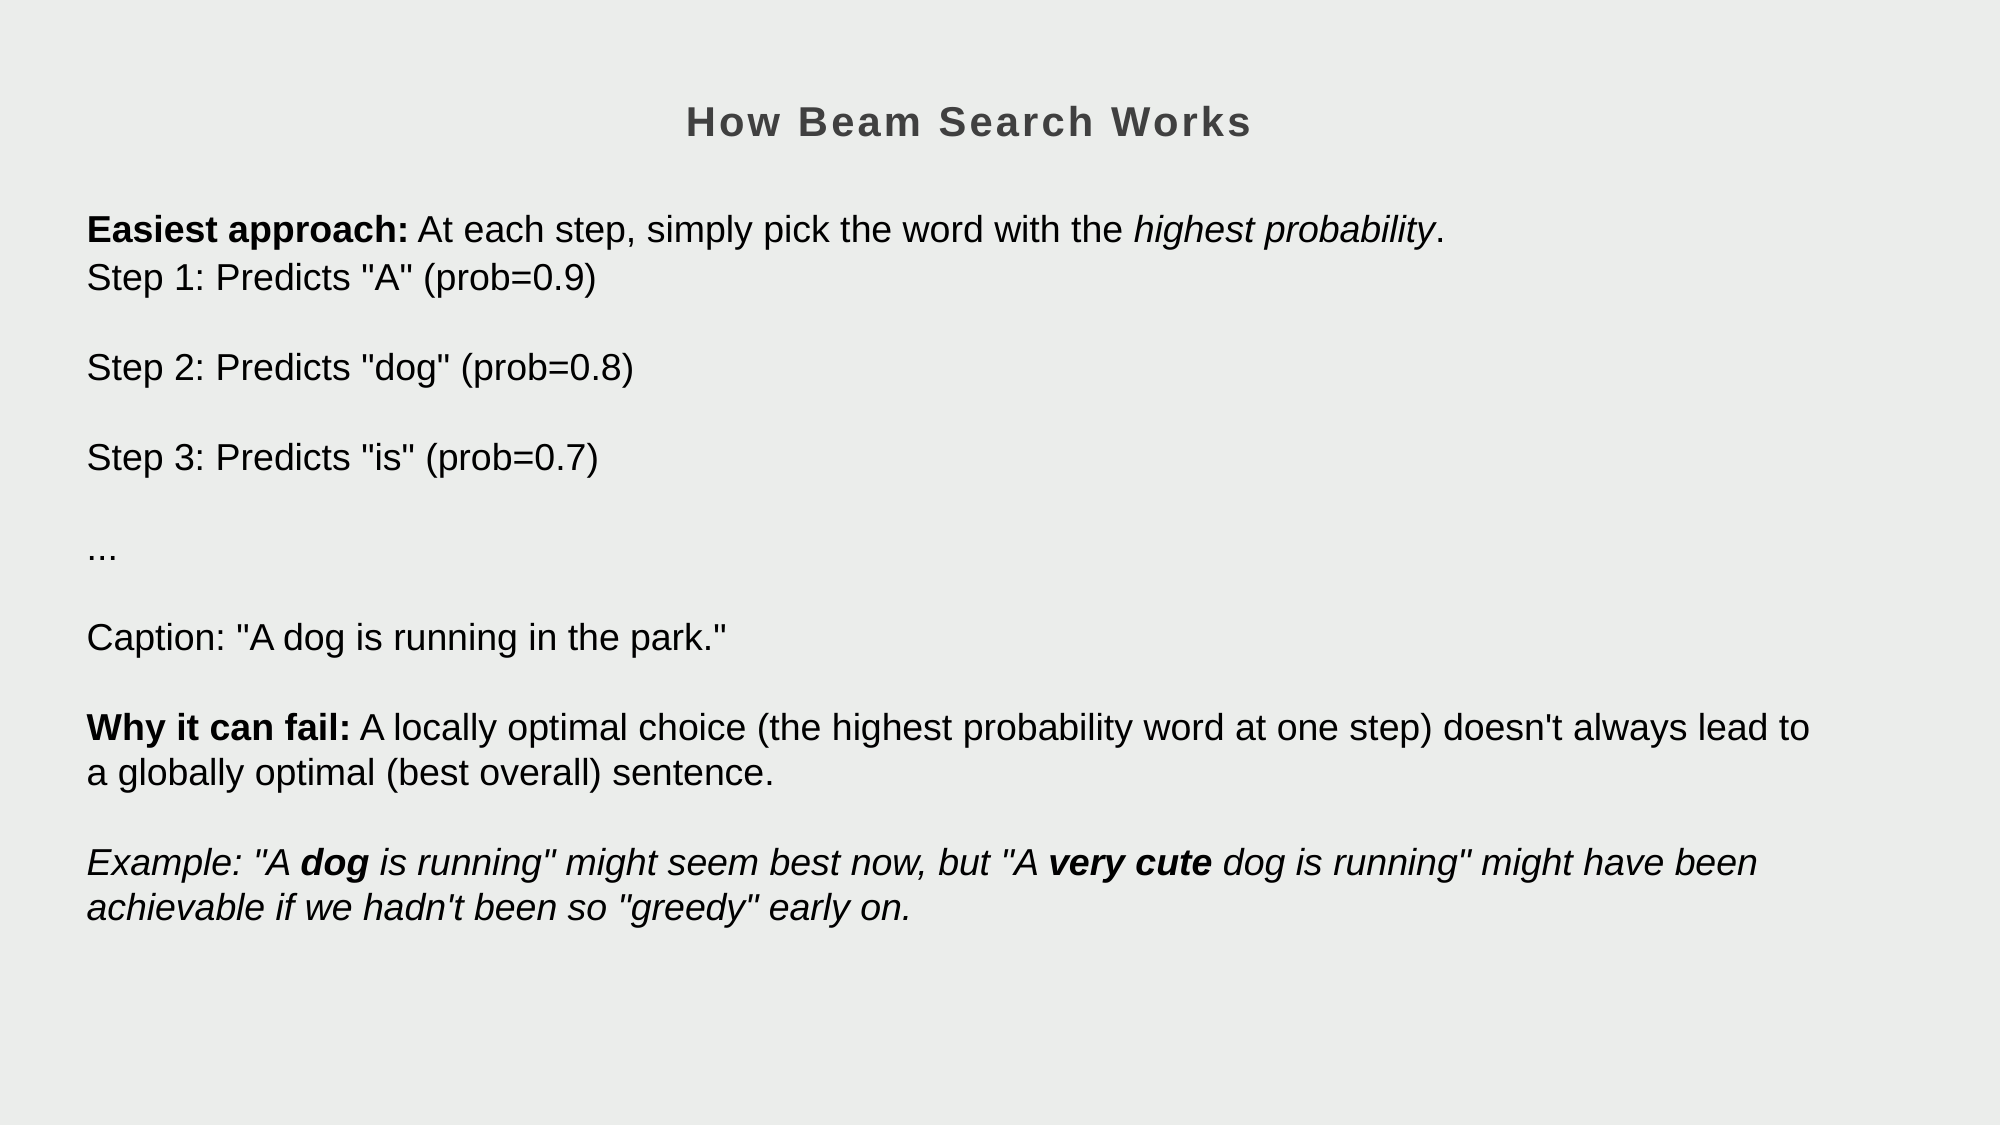

How Beam Search Works
Easiest approach: At each step, simply pick the word with the highest probability.

Step 1: Predicts "A" (prob=0.9)

Step 2: Predicts "dog" (prob=0.8)

Step 3: Predicts "is" (prob=0.7)

...

Caption: "A dog is running in the park."

Why it can fail: A locally optimal choice (the highest probability word at one step) doesn't always lead to a globally optimal (best overall) sentence.

Example: "A dog is running" might seem best now, but "A very cute dog is running" might have been achievable if we hadn't been so "greedy" early on.